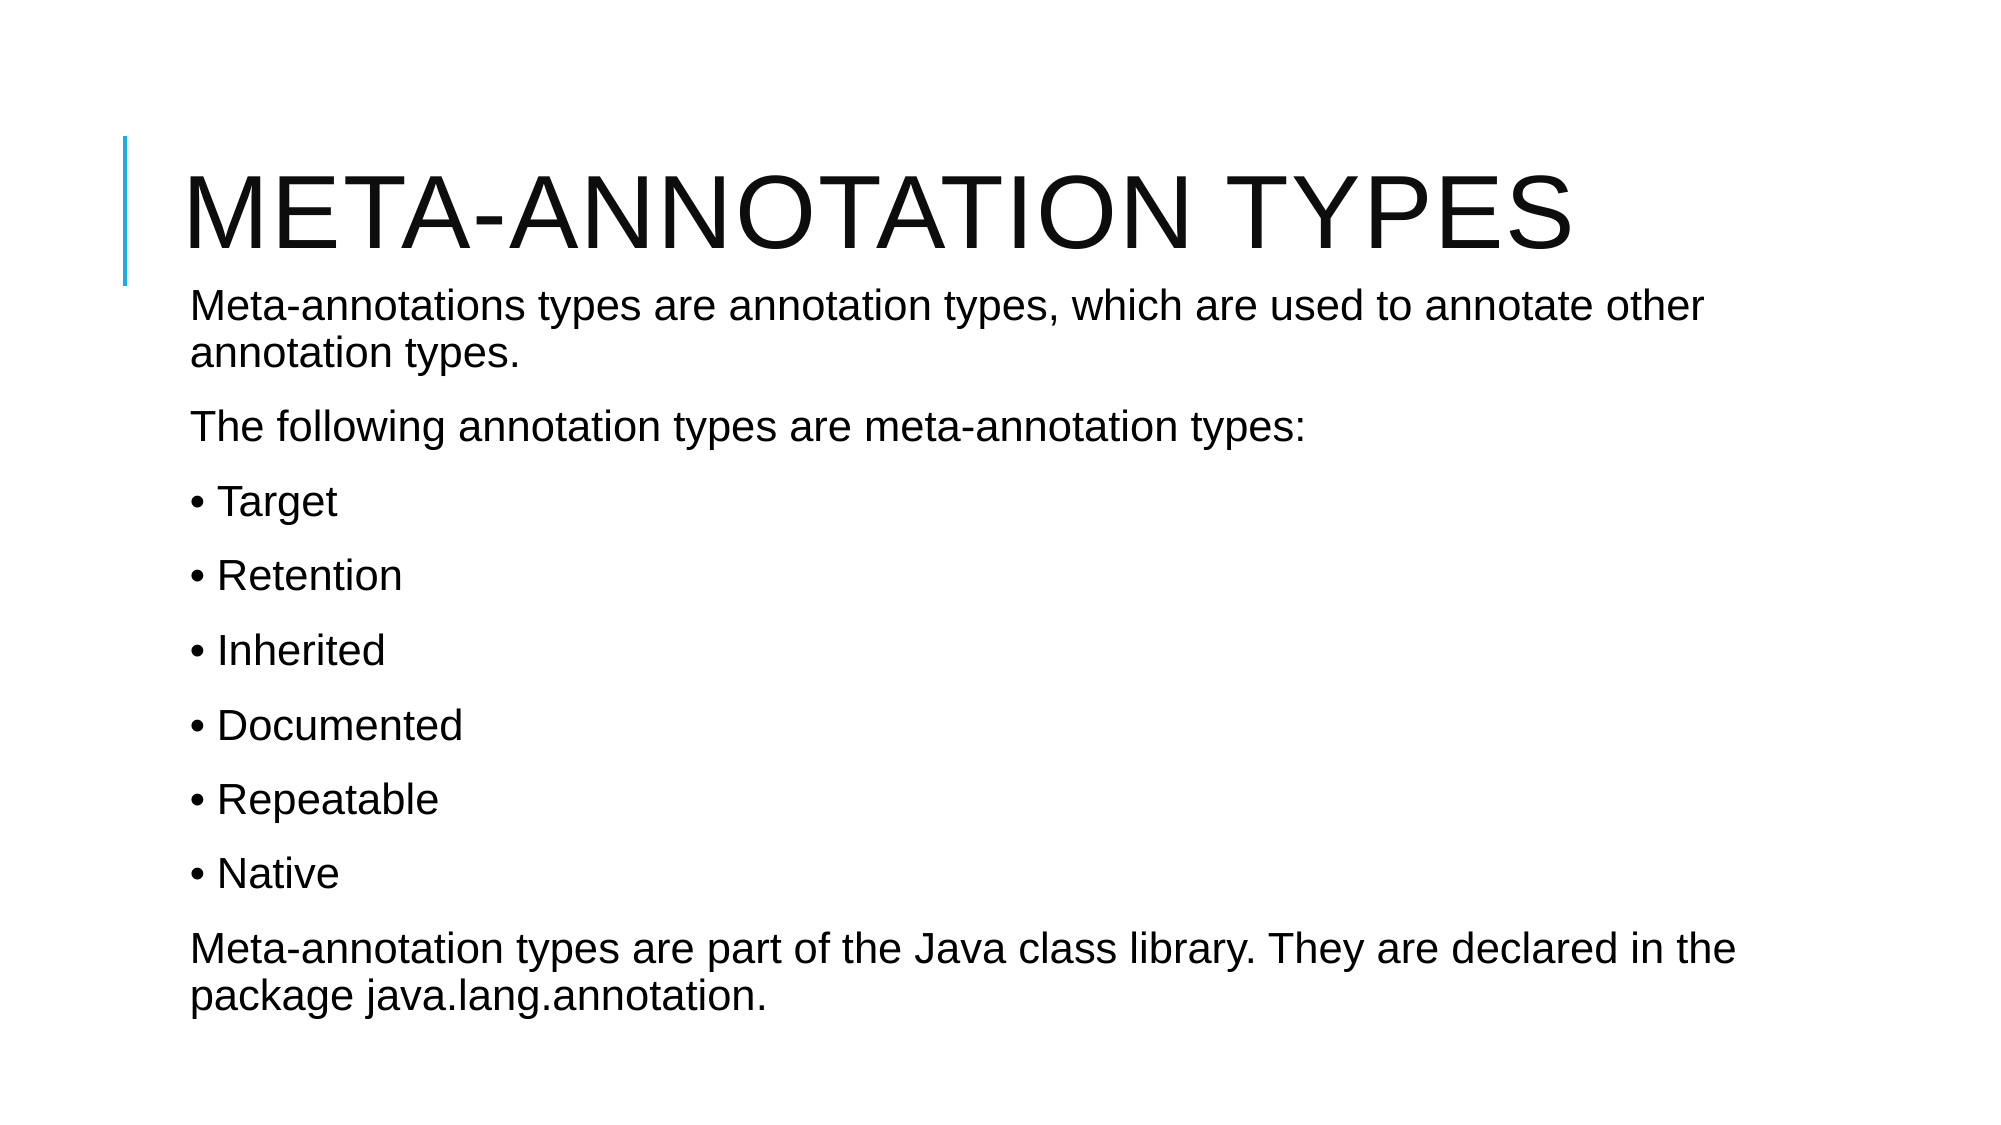

# Meta-Annotation Types
Meta-annotations types are annotation types, which are used to annotate other annotation types.
The following annotation types are meta-annotation types:
• Target
• Retention
• Inherited
• Documented
• Repeatable
• Native
Meta-annotation types are part of the Java class library. They are declared in the package java.lang.annotation.